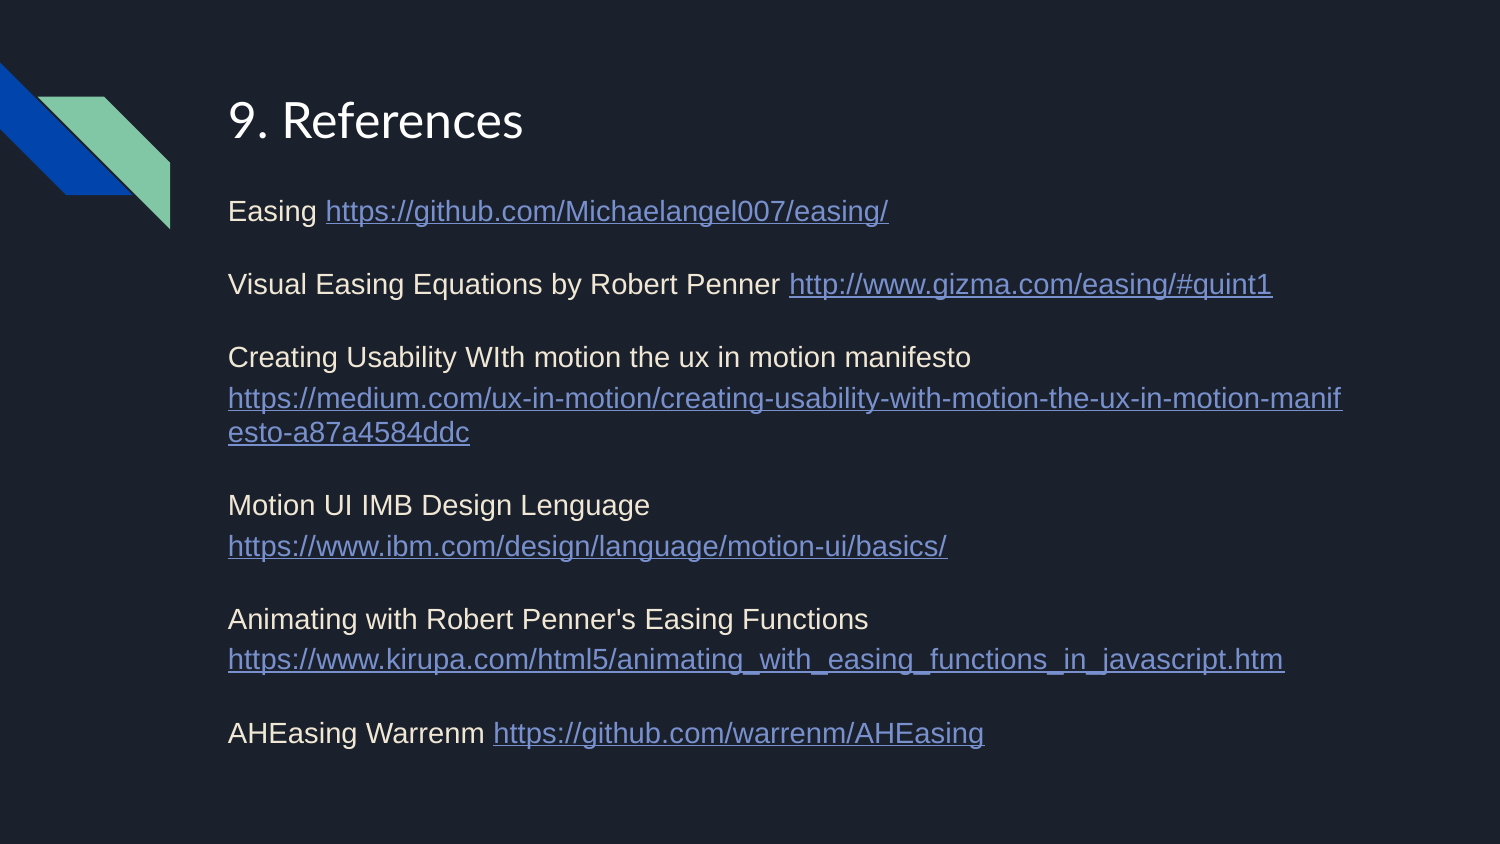

# 9. References
Easing https://github.com/Michaelangel007/easing/
Visual Easing Equations by Robert Penner http://www.gizma.com/easing/#quint1
Creating Usability WIth motion the ux in motion manifesto https://medium.com/ux-in-motion/creating-usability-with-motion-the-ux-in-motion-manifesto-a87a4584ddc
Motion UI IMB Design Lenguage https://www.ibm.com/design/language/motion-ui/basics/
Animating with Robert Penner's Easing Functions https://www.kirupa.com/html5/animating_with_easing_functions_in_javascript.htm
AHEasing Warrenm https://github.com/warrenm/AHEasing